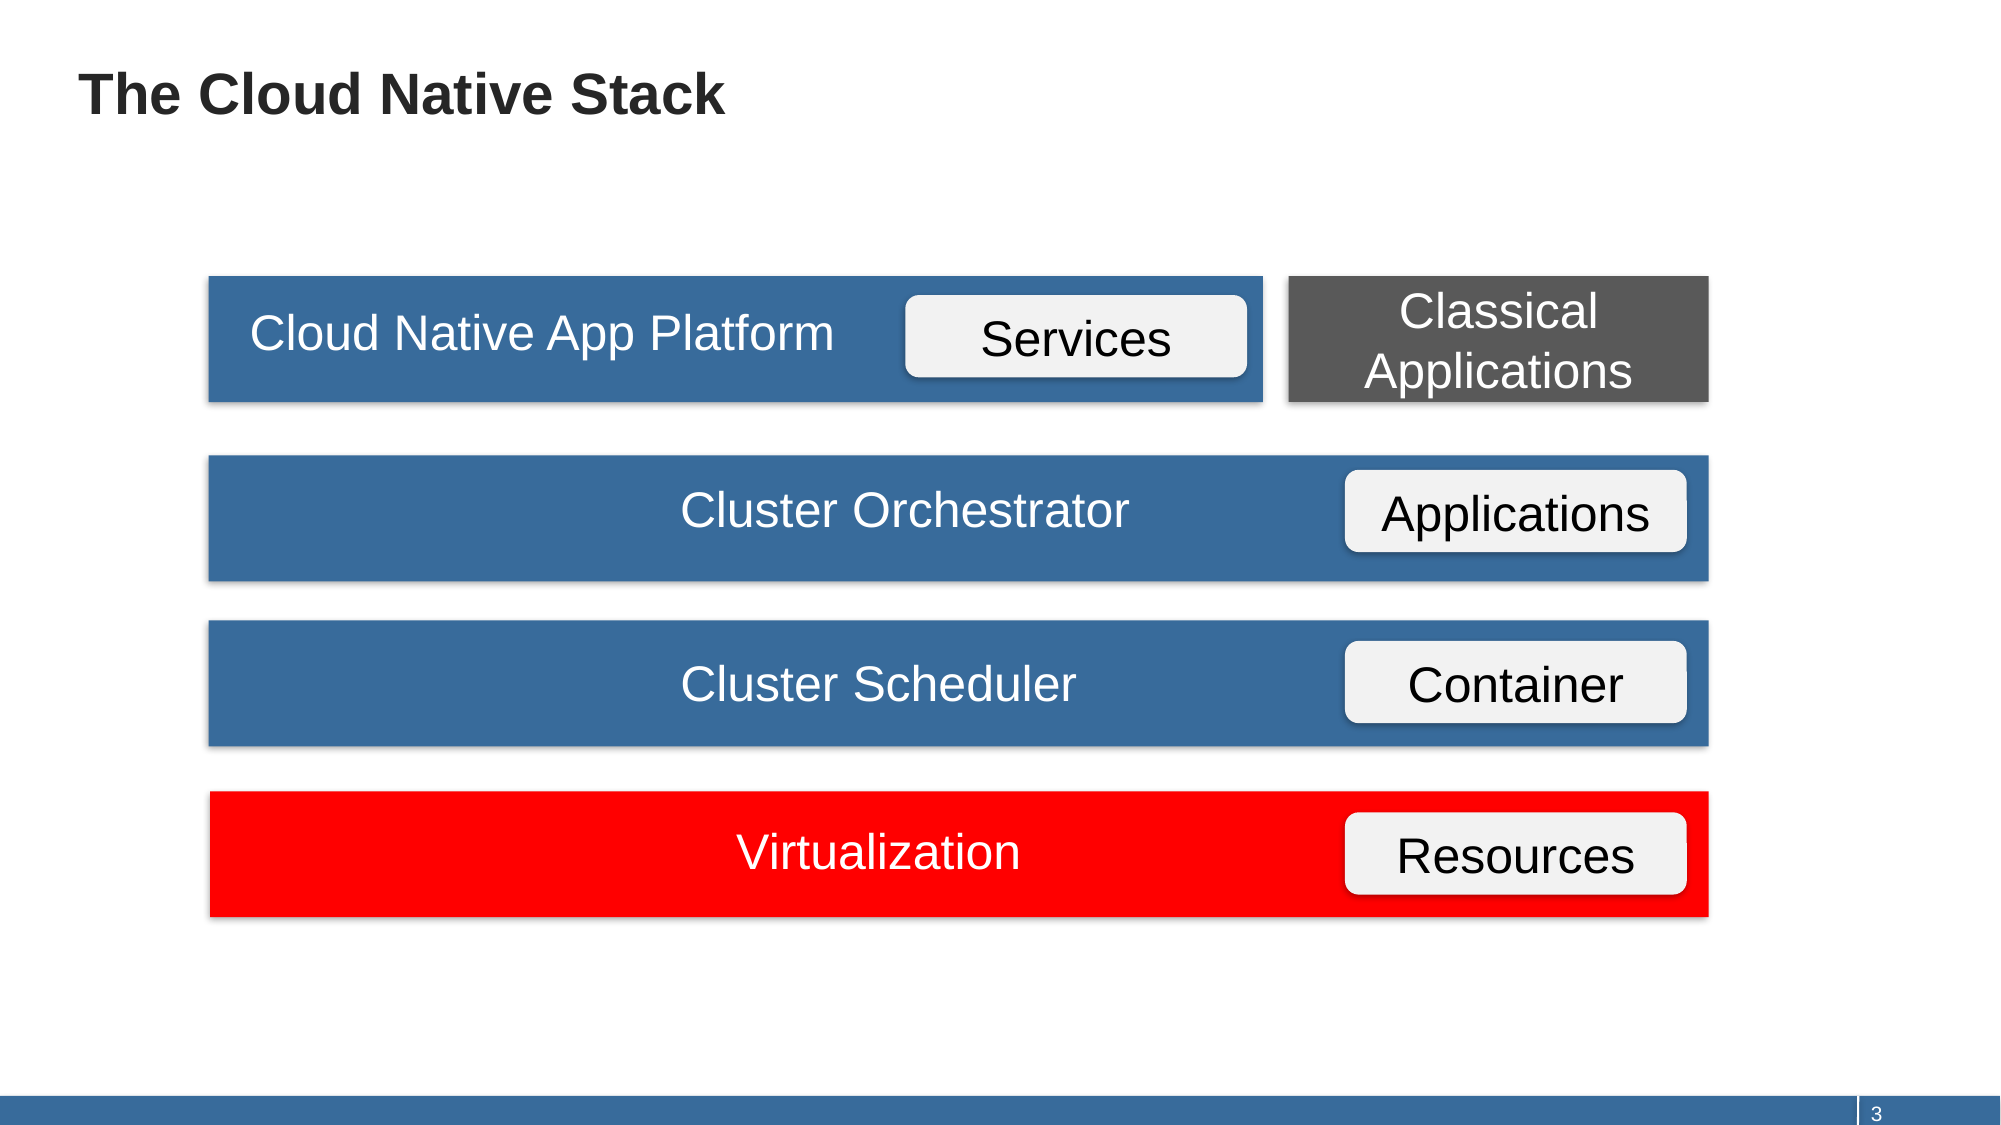

# The Cloud Native Stack
Classical Applications

Cloud Native App Platform
Services

Cluster Orchestrator
Applications

Container
Cluster Scheduler

Virtualization
Resources
3